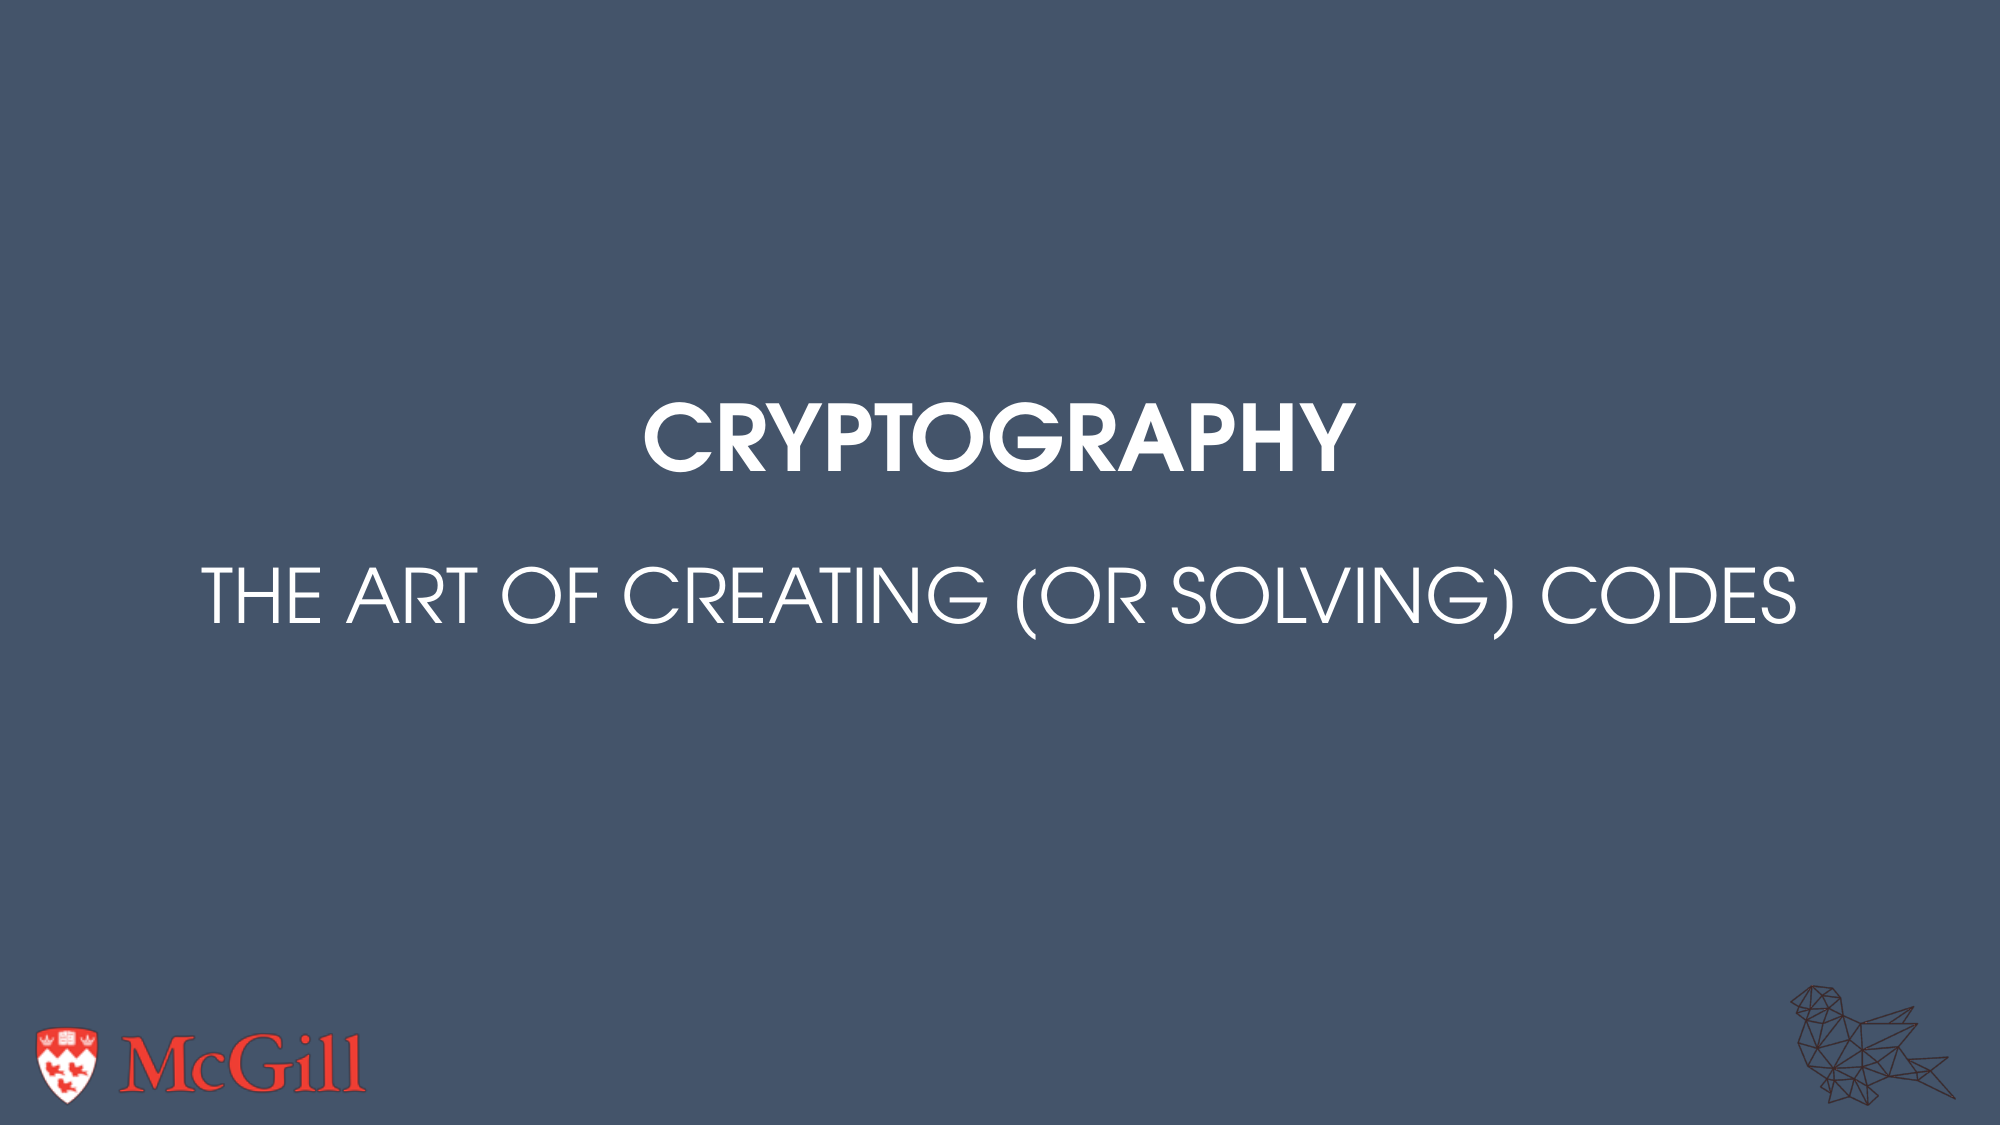

# Cryptography
The art of creating (or solving) codes